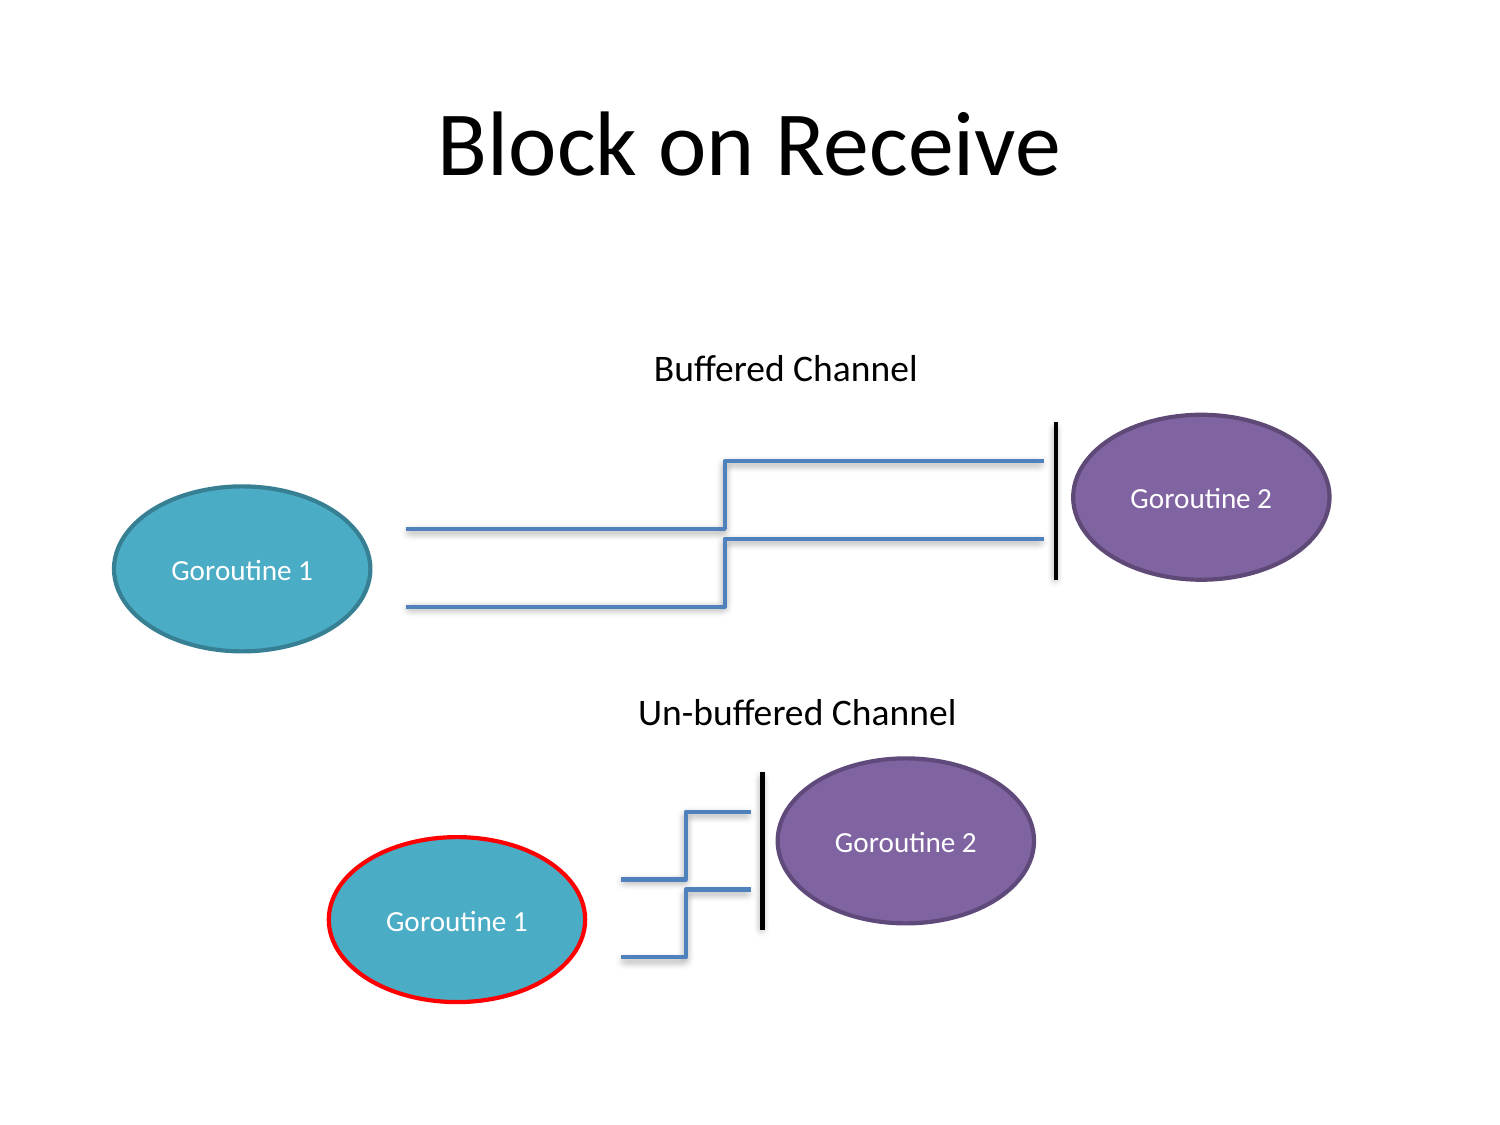

# Block on Receive
Buffered Channel
Goroutine 2
Goroutine 1
Un-buffered Channel
Goroutine 2
Goroutine 1